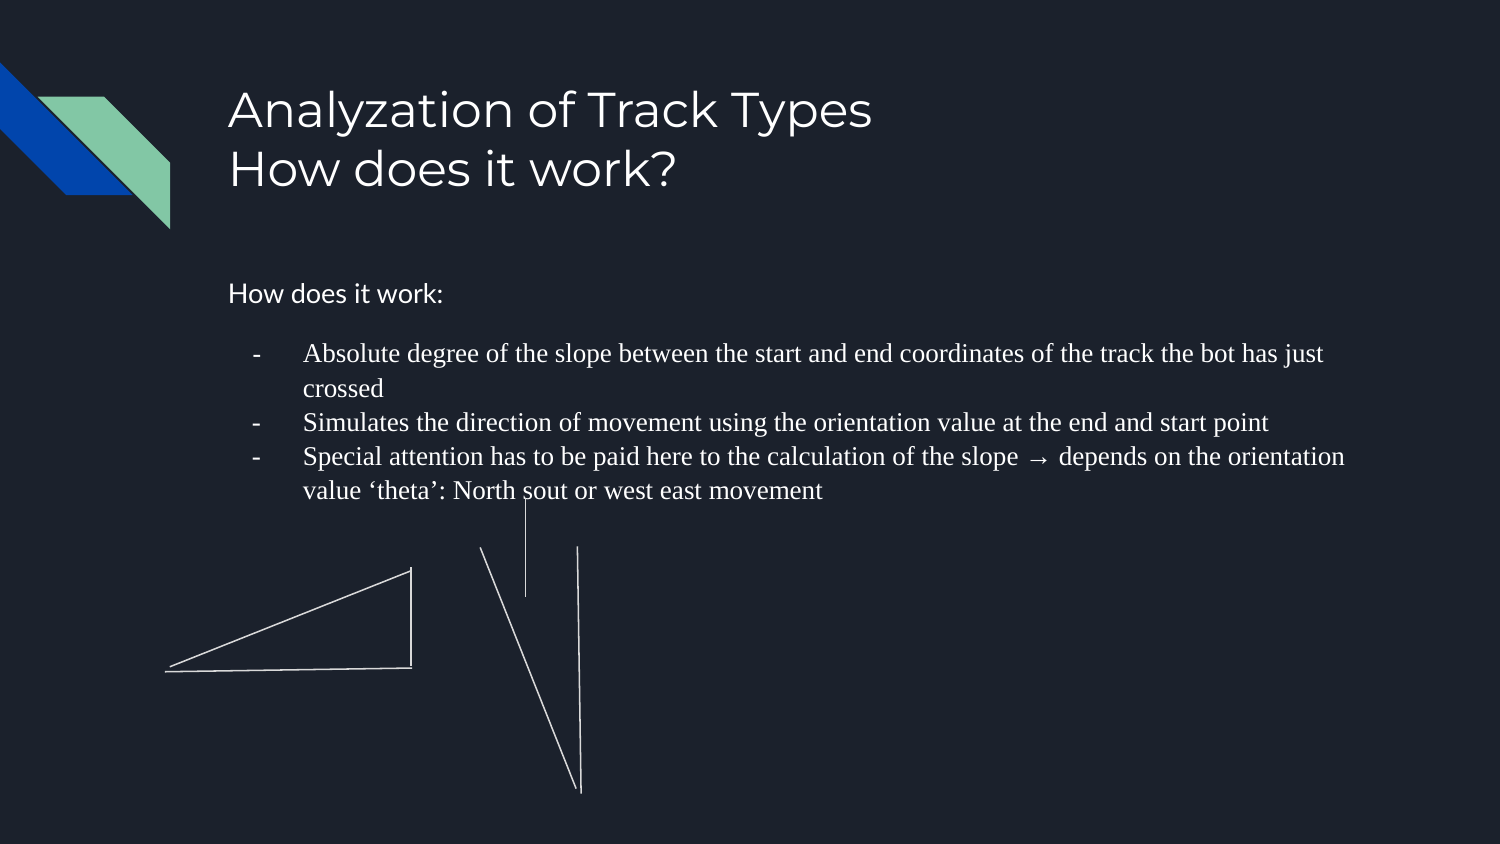

# Analyzation of Track Types
How does it work?
How does it work:
Absolute degree of the slope between the start and end coordinates of the track the bot has just crossed
Simulates the direction of movement using the orientation value at the end and start point
Special attention has to be paid here to the calculation of the slope → depends on the orientation value ‘theta’: North sout or west east movement